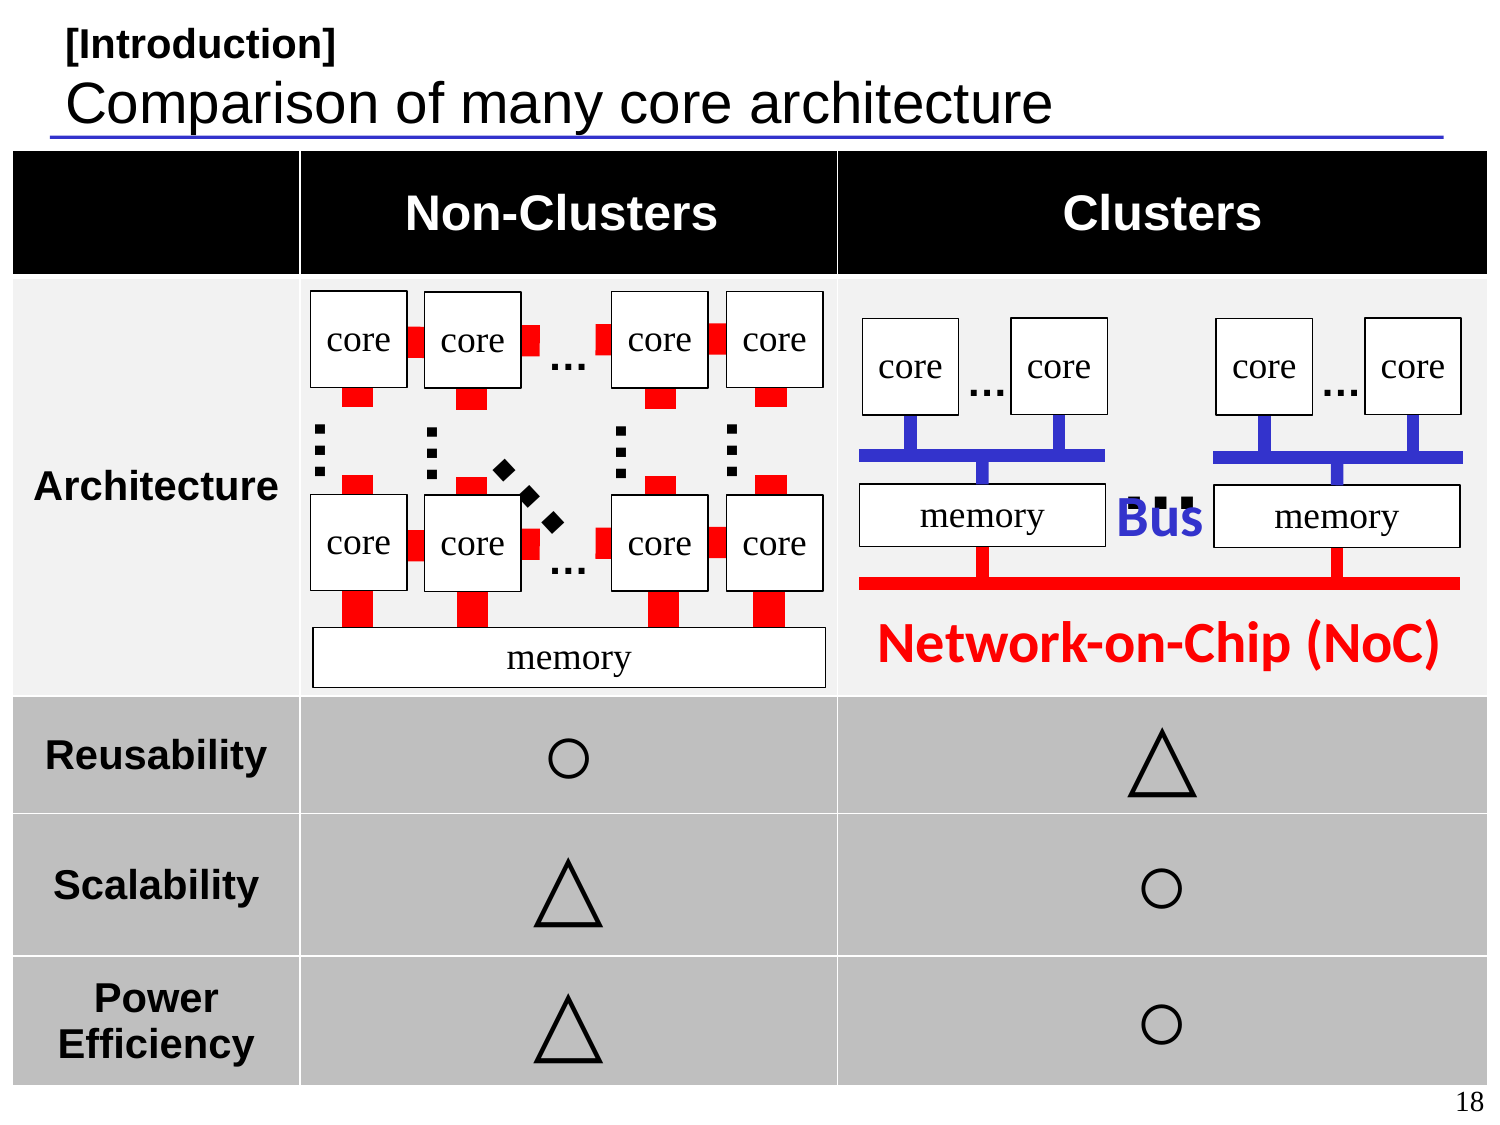

[Introduction]
# Comparison of many core architecture
|  | Non-Clusters | Clusters |
| --- | --- | --- |
| Architecture |  |  |
| Reusability | ○ | △ |
| Scalability | △ | ○ |
| Power Efficiency | △ | ○ |
core
core
core
core
…
core
core
core
core
…
…
…
…
…
…
…
…
Bus
memory
memory
core
core
core
core
…
Network-on-Chip (NoC)
memory
18